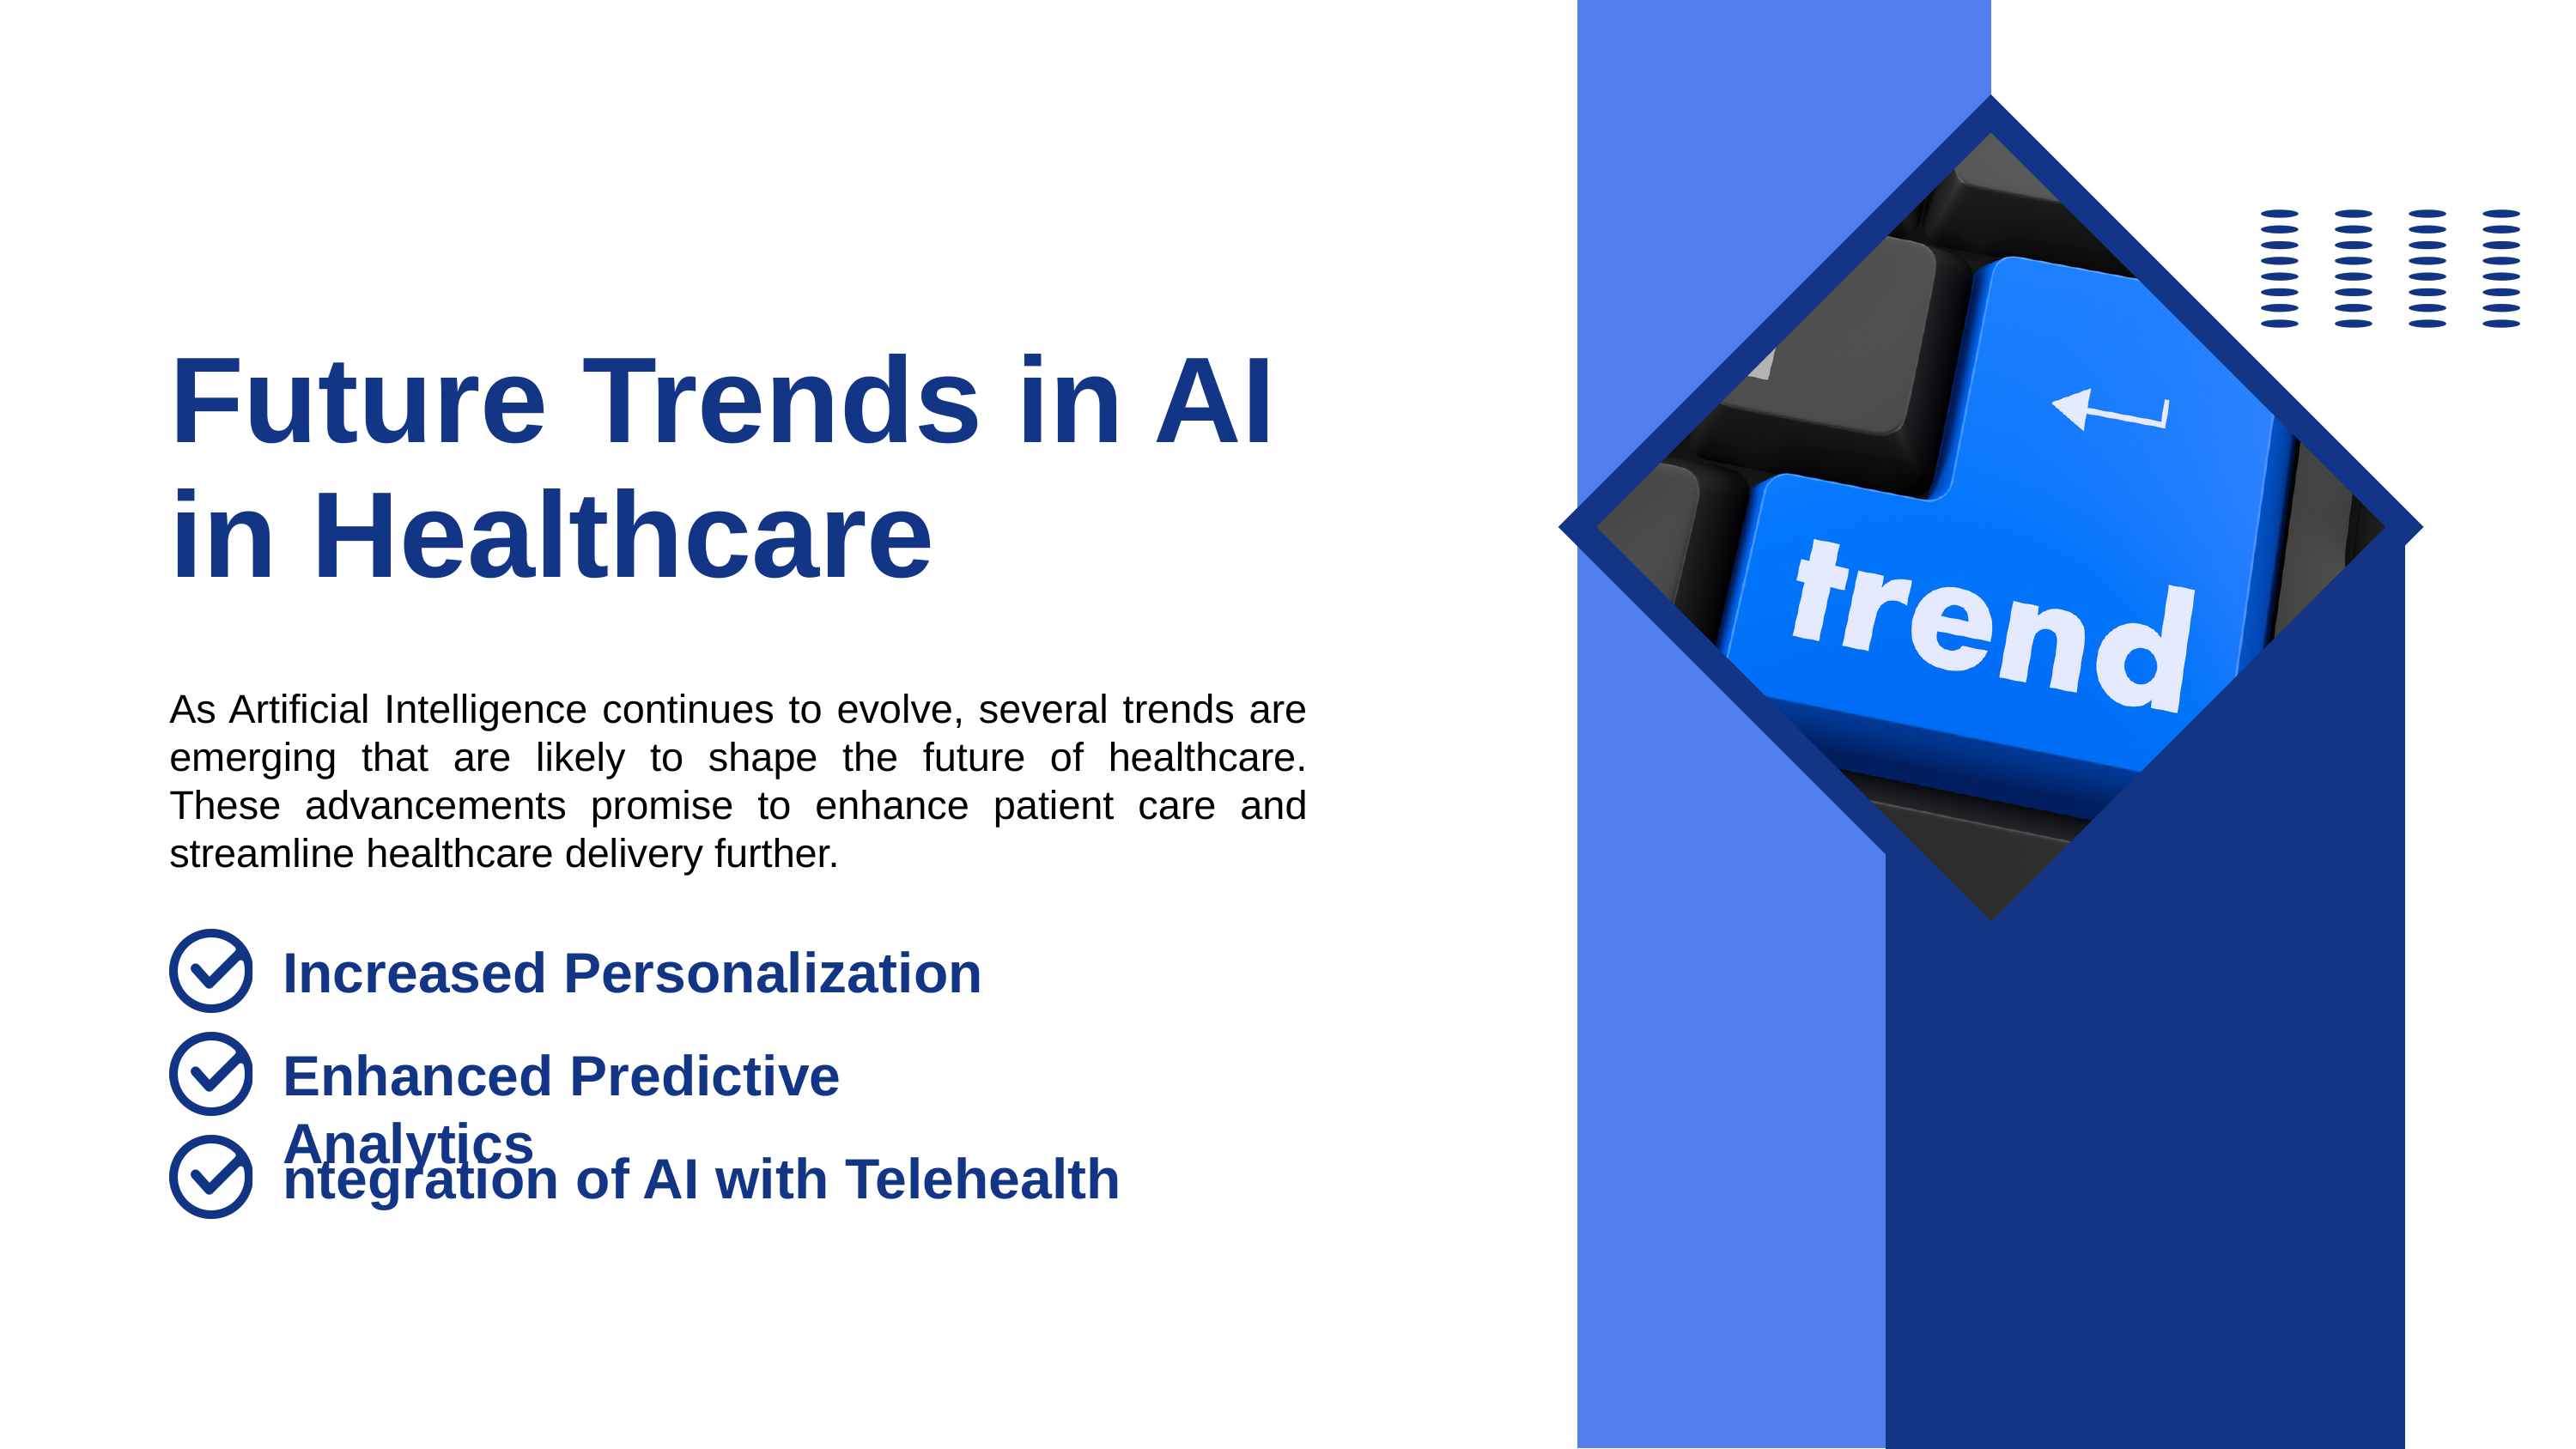

Future Trends in AI in Healthcare

As Artificial Intelligence continues to evolve, several trends are emerging that are likely to shape the future of healthcare. These advancements promise to enhance patient care and streamline healthcare delivery further.

Increased Personalization

Enhanced Predictive Analytics

ntegration of AI with Telehealth